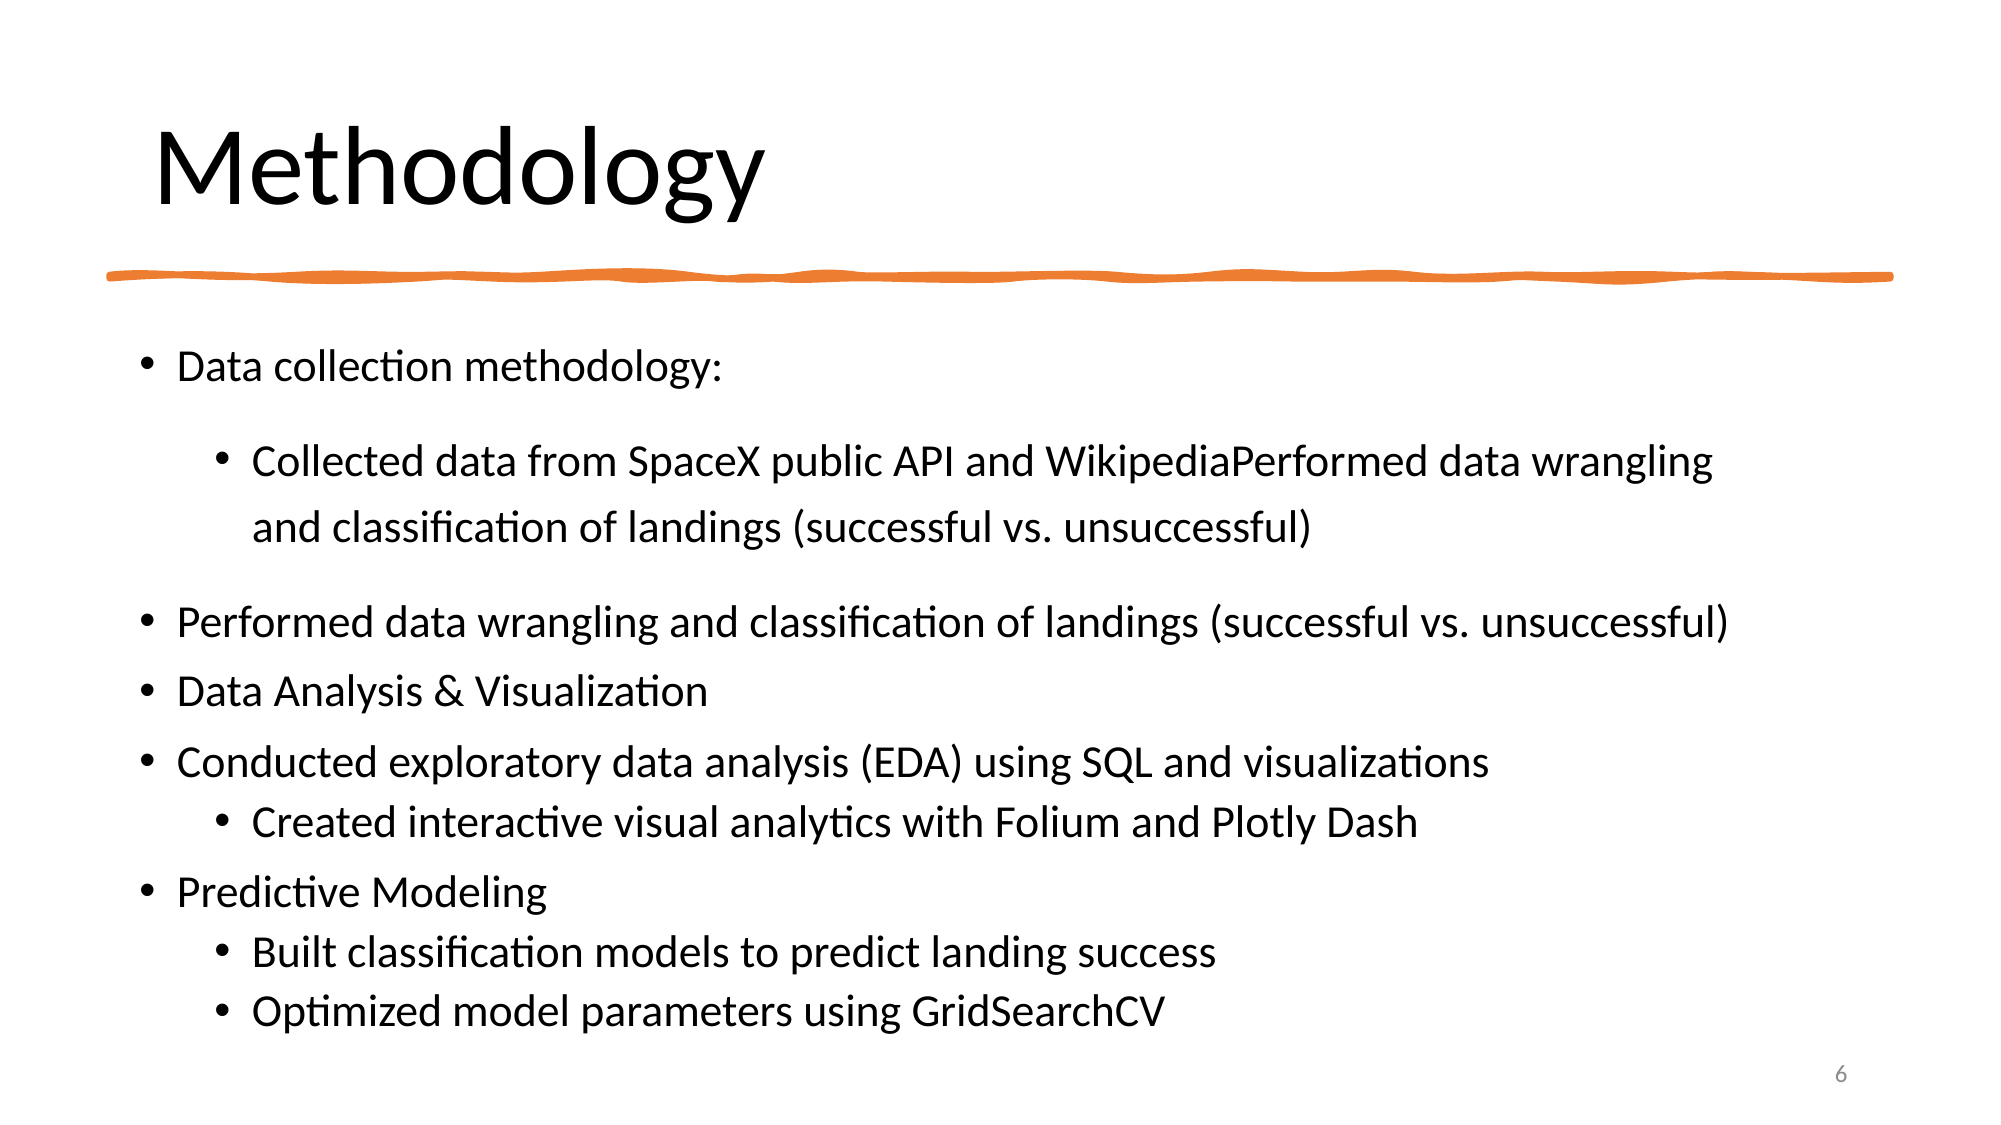

Methodology

Data collection methodology:
Collected data from SpaceX public API and WikipediaPerformed data wrangling and classification of landings (successful vs. unsuccessful)
Performed data wrangling and classification of landings (successful vs. unsuccessful)
Data Analysis & Visualization
Conducted exploratory data analysis (EDA) using SQL and visualizations
Created interactive visual analytics with Folium and Plotly Dash
Predictive Modeling
Built classification models to predict landing success
Optimized model parameters using GridSearchCV

6